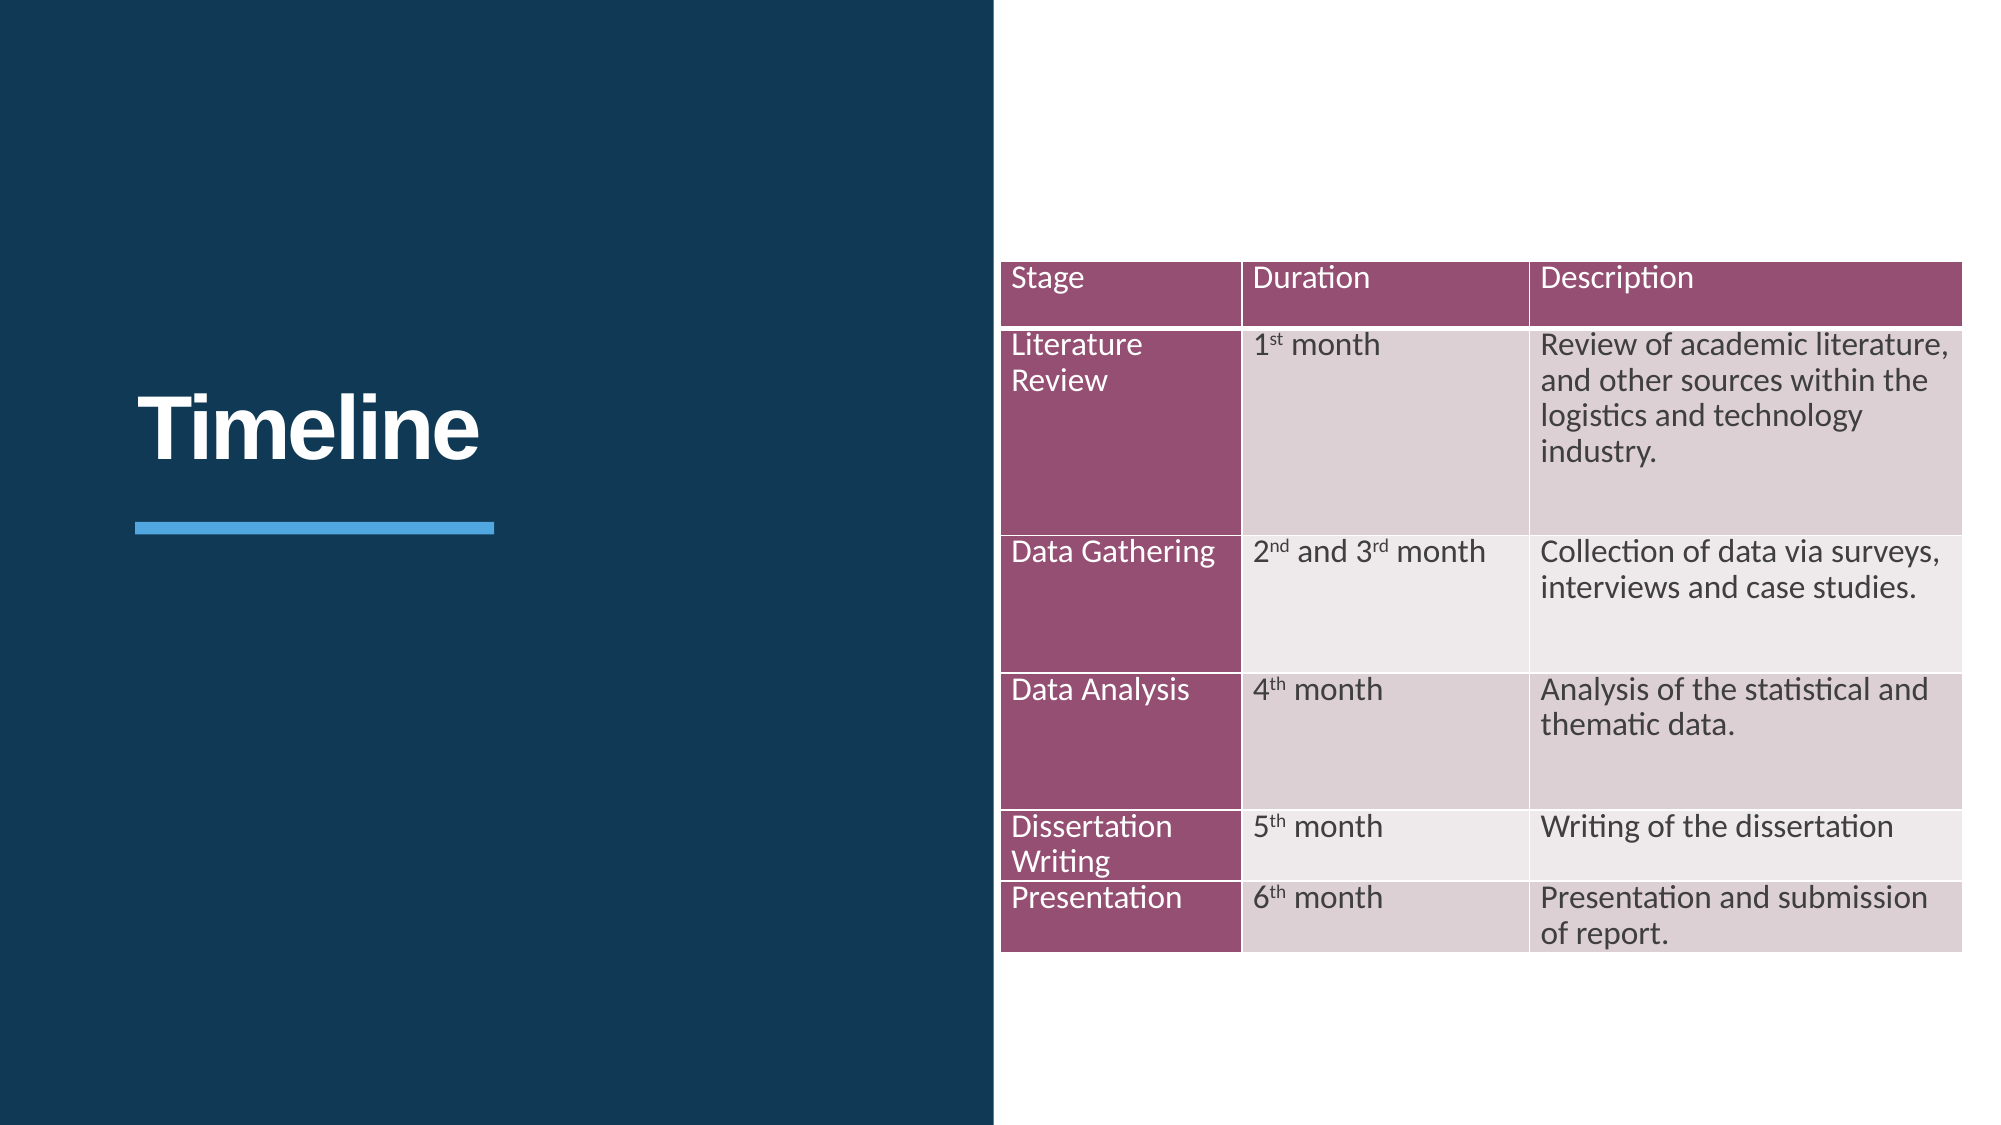

| Stage | Duration | Description |
| --- | --- | --- |
| Literature Review | 1st month | Review of academic literature, and other sources within the logistics and technology industry. |
| Data Gathering | 2nd and 3rd month | Collection of data via surveys, interviews and case studies. |
| Data Analysis | 4th month | Analysis of the statistical and thematic data. |
| Dissertation Writing | 5th month | Writing of the dissertation |
| Presentation | 6th month | Presentation and submission of report. |
# Timeline